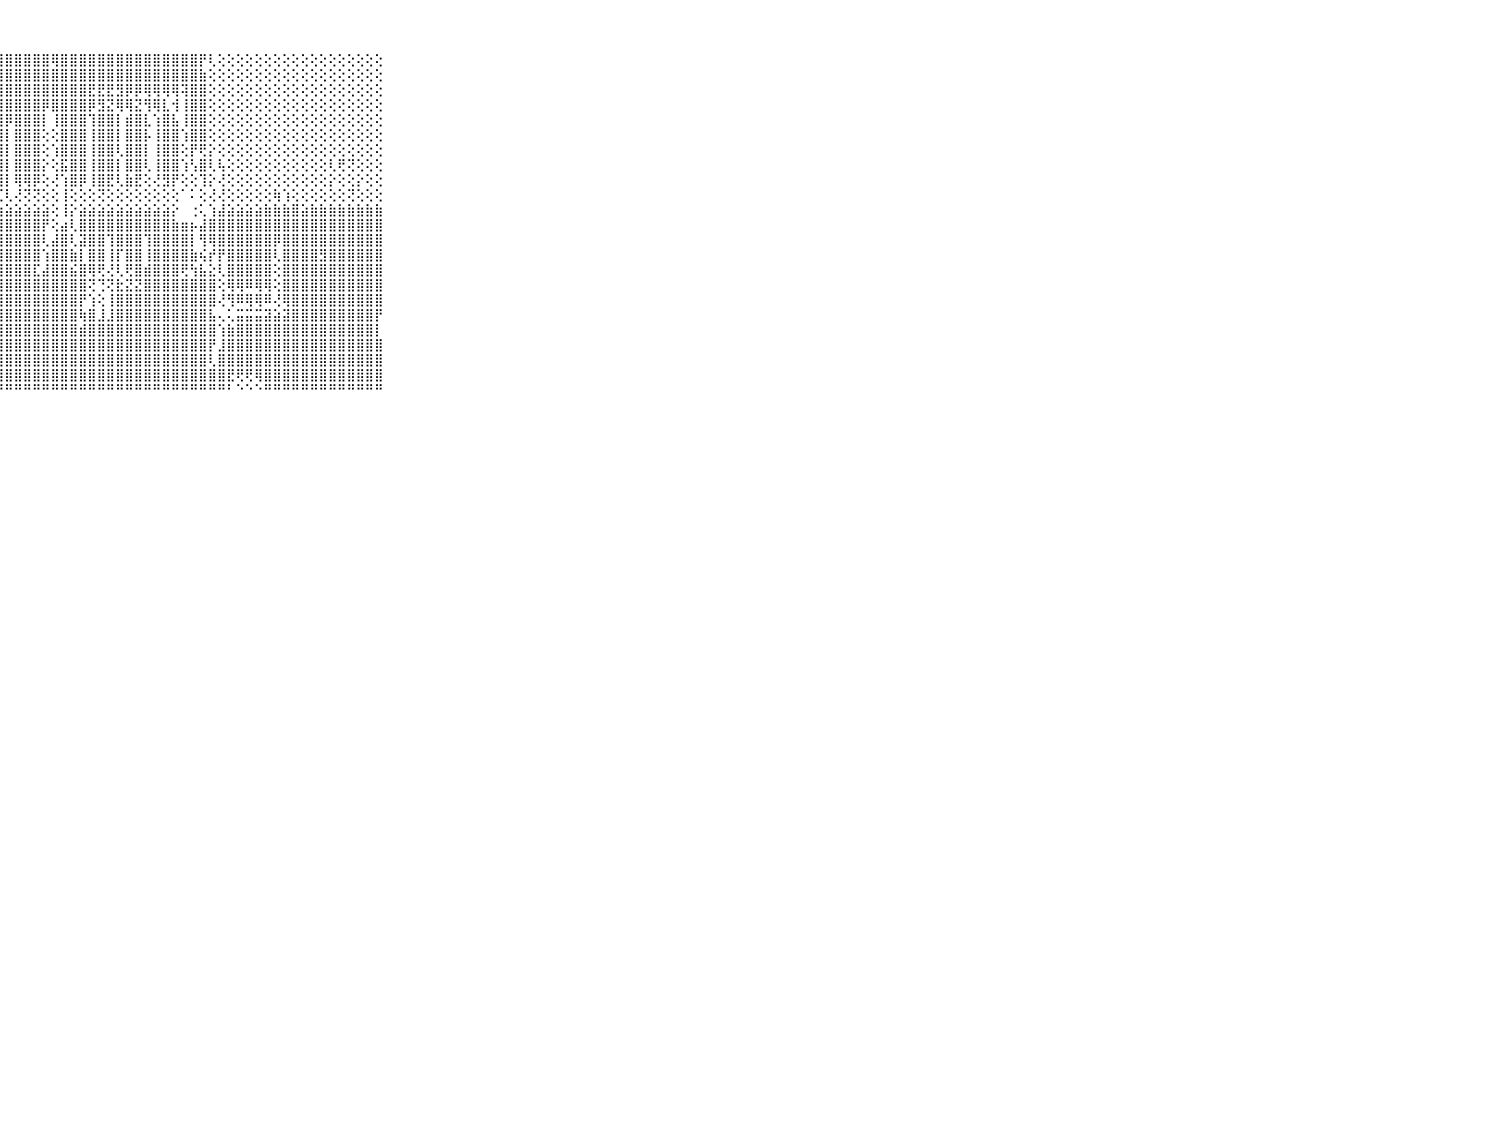

⠀⠀⠀⠀⠀⠀⠀⠀⠀⠀⠀⣿⣿⣿⣿⣿⣿⣿⣿⣿⣿⣿⣿⣿⣿⣿⣿⣿⣿⣿⣿⣿⣿⢿⣿⣿⣿⣿⣿⣿⣿⣿⣿⣿⣿⣿⣿⣿⣿⡟⢇⢕⢕⢕⢕⢕⢕⢕⢕⢕⢕⢕⢕⢕⢕⢕⢕⢕⢕⠀⠀⠀⠀⠀⠀⠀⠀⠀⠀⠀⠀
⠀⠀⠀⠀⠀⠀⠀⠀⠀⠀⠀⣿⣿⣿⣿⣿⣿⣿⣿⣿⣿⣿⣿⣿⣿⣿⣿⣿⣿⣿⣿⣿⣿⣿⣿⣿⣿⣿⣿⣿⣿⣿⣿⣿⣿⣿⣿⣿⣿⣷⢕⢕⢕⢕⢕⢕⢕⢕⢕⢕⢕⢕⢕⢕⢕⢕⢕⢕⢕⠀⠀⠀⠀⠀⠀⠀⠀⠀⠀⠀⠀
⠀⠀⠀⠀⠀⠀⠀⠀⠀⠀⠀⣿⣿⣟⢿⣿⣿⣿⣿⣿⣿⣿⣿⣿⣿⣿⣿⣿⣿⣿⣿⣿⣿⣿⣿⣿⣿⣟⣟⣟⣻⡿⡿⢿⢿⢿⢿⢽⣿⣿⢕⢕⢕⢕⢕⢕⢕⢕⢕⢕⢕⢕⢕⢕⢕⢕⢕⢕⢕⠀⠀⠀⠀⠀⠀⠀⠀⠀⠀⠀⠀
⠀⠀⠀⠀⠀⠀⠀⠀⠀⠀⠀⣿⣿⣷⣜⣿⣿⣿⣿⡿⢿⣿⣿⣿⣿⣿⣿⣿⣿⣿⣿⣿⡿⣿⣿⣿⣿⡿⣻⣝⢿⢿⣝⢻⢿⣇⢺⢸⣿⣿⢕⢕⢕⢕⢕⢕⢕⢕⢕⢕⢕⢕⢕⢕⢕⢕⢕⢕⢕⠀⠀⠀⠀⠀⠀⠀⠀⠀⠀⠀⠀
⠀⠀⠀⠀⠀⠀⠀⠀⠀⠀⠀⣿⣿⣿⡇⣿⣿⣿⣿⢇⢹⣿⣿⣿⣿⣿⣿⣿⡿⣿⣿⣿⡇⢸⣿⣿⣿⢹⣿⣿⡇⣾⣿⣇⢱⣿⣧⢸⣿⣿⢕⢕⢕⢕⢕⢕⢕⢕⢕⢕⢕⢕⢕⢕⢕⢕⢕⢕⢕⠀⠀⠀⠀⠀⠀⠀⠀⠀⠀⠀⠀
⠀⠀⠀⠀⠀⠀⠀⠀⠀⠀⠀⣿⣿⣿⡇⣿⣿⣿⣿⢕⢜⣿⣿⣿⡇⣿⣿⣿⡇⣿⣿⣿⢕⢕⣿⣿⣿⢸⣿⣿⡇⣿⣿⡧⢸⣿⣿⢱⣿⣿⢕⢕⢕⢕⢕⢕⢕⢕⢕⢕⢕⢕⢕⢕⢕⢕⢕⢕⢕⠀⠀⠀⠀⠀⠀⠀⠀⠀⠀⠀⠀
⠀⠀⠀⠀⠀⠀⠀⠀⠀⠀⠀⣿⣿⣿⡇⢹⣿⣿⣿⢕⢱⣿⣿⣿⡇⣿⣿⣿⡇⣿⣿⣿⢕⢱⣿⣿⣿⢸⣿⣿⢇⣿⣿⡇⢸⣿⣿⢕⡟⢟⡕⢕⢕⢕⢕⢕⢕⢕⢕⢕⢕⢕⢕⢕⢕⢕⢕⢕⢕⠀⠀⠀⠀⠀⠀⠀⠀⠀⠀⠀⠀
⠀⠀⠀⠀⠀⠀⠀⠀⠀⠀⠀⣿⣿⣿⡇⣿⣿⣿⣿⢕⢸⣿⣿⣿⡇⣿⣿⣿⡇⣿⣿⣿⡕⢕⣯⣿⣿⢸⣿⣿⡇⣿⣿⢇⢸⣿⣿⢱⢣⣿⢇⢧⢕⢕⢕⢕⢕⢕⢕⢕⢕⢕⢕⢇⢟⢝⢕⢕⢕⠀⠀⠀⠀⠀⠀⠀⠀⠀⠀⠀⠀
⠀⠀⠀⠀⠀⠀⠀⠀⠀⠀⠀⣿⣿⣿⡇⣿⣿⣿⣿⢜⢜⣿⣿⣿⡇⣿⣿⣿⡇⢿⢿⡿⢕⢜⢱⣿⡿⢸⣿⣟⢇⣷⣟⢕⢜⣻⡟⢕⢕⢹⡕⢜⢕⢕⢕⢕⢕⢕⢕⢕⢕⢕⢕⡕⢕⢕⡕⢕⢕⠀⠀⠀⠀⠀⠀⠀⠀⠀⠀⠀⠀
⠀⠀⠀⠀⠀⠀⠀⠀⠀⠀⠀⣿⣿⣿⡕⢜⢝⢝⢏⢕⢜⡽⢟⢟⢕⢟⢝⢏⢇⢜⢝⢝⢕⢕⢸⢕⢕⢕⢝⢕⢕⢕⢕⢕⢕⢕⢕⠁⠅⢕⢜⢜⢕⢕⢕⢕⢕⢷⢱⢕⢕⢕⢕⢕⢕⢝⢕⢕⢕⠀⠀⠀⠀⠀⠀⠀⠀⠀⠀⠀⠀
⠀⠀⠀⠀⠀⠀⠀⠀⠀⠀⠀⣿⣿⣿⣿⣵⣵⣵⣽⣵⣵⣵⣵⣵⣵⣵⣵⣵⣵⣵⣵⣵⣵⢕⢸⡕⣵⣵⣵⣵⣵⣵⣵⣵⣵⣵⡕⠀⢐⢅⢱⣼⣵⣵⣵⣵⣷⣷⣷⣿⣵⣷⣷⣷⣷⣷⣷⣷⣷⠀⠀⠀⠀⠀⠀⠀⠀⠀⠀⠀⠀
⠀⠀⠀⠀⠀⠀⠀⠀⠀⠀⠀⣿⣿⣿⣿⣿⣿⣿⣿⣿⣿⣿⣿⣿⣿⣿⣿⣿⣿⣿⣿⣿⡟⢕⣴⢇⣿⣿⣿⣿⣿⣿⣿⣿⣿⣿⣷⣶⡦⣼⣿⣿⣿⣿⣿⣿⣿⣿⣿⣿⣿⣿⣿⣿⣿⣿⣿⣿⣿⠀⠀⠀⠀⠀⠀⠀⠀⠀⠀⠀⠀
⠀⠀⠀⠀⠀⠀⠀⠀⠀⠀⠀⣿⣿⣿⣿⣿⣿⣿⣿⣿⣿⣿⣿⣿⣿⣿⣿⣿⣿⣿⣿⣿⢇⣼⣿⢇⣽⣿⣿⢹⣿⣿⣿⢹⣿⣿⣿⣿⡇⢻⢿⣿⣿⣿⣿⣿⣿⡿⣿⣿⣿⣿⣿⣿⣿⣿⣿⣿⣿⠀⠀⠀⠀⠀⠀⠀⠀⠀⠀⠀⠀
⠀⠀⠀⠀⠀⠀⠀⠀⠀⠀⠀⣿⣿⣿⣿⣿⣿⣿⣿⣿⣿⣿⣿⣿⣿⣿⣿⣿⣿⣿⣿⣿⢱⣿⣿⣷⡇⣿⣿⢸⡏⣿⣿⢸⣿⣿⣿⣿⣷⢮⡞⡟⣿⣿⣿⣿⣿⢇⣿⣿⣿⣿⣻⣿⣿⣿⣿⣿⣿⠀⠀⠀⠀⠀⠀⠀⠀⠀⠀⠀⠀
⠀⠀⠀⠀⠀⠀⠀⠀⠀⠀⠀⣿⣿⣿⣿⣿⣿⣿⣿⣿⣿⣿⣿⣿⣿⣿⣿⣿⣿⣿⣿⣏⣼⣿⣿⣮⣿⢿⢟⢜⢇⢟⣿⣾⣿⣿⣿⢟⢳⣧⣕⢇⣿⣿⣿⣿⣿⢕⣿⣿⣿⣿⣿⣿⣿⣿⣿⣿⣿⠀⠀⠀⠀⠀⠀⠀⠀⠀⠀⠀⠀
⠀⠀⠀⠀⠀⠀⠀⠀⠀⠀⠀⣿⣿⣿⣿⣿⣿⣿⣿⣿⣿⣿⣿⣿⣿⣿⣿⣿⣿⣿⣿⣿⣿⣿⣿⣿⣿⢝⢙⢝⣗⣝⣝⣿⣿⣿⣿⣿⣿⣿⣿⢕⢿⢿⠿⢿⢿⢕⣿⣿⣿⣿⣿⣿⣿⣿⣿⣿⣿⠀⠀⠀⠀⠀⠀⠀⠀⠀⠀⠀⠀
⠀⠀⠀⠀⠀⠀⠀⠀⠀⠀⠀⣿⣿⣿⣿⣿⣿⣿⣿⣿⣿⣿⣿⣿⣿⣿⣿⣿⣿⣿⣿⣿⣿⣿⣿⣿⡟⢱⢕⢸⣿⣿⣿⣿⣿⣿⣿⣿⣿⣿⣿⢜⢻⠿⢿⢿⠿⢜⢿⣿⣿⣿⣿⣿⣿⣿⣿⣿⣿⠀⠀⠀⠀⠀⠀⠀⠀⠀⠀⠀⠀
⠀⠀⠀⠀⠀⠀⠀⠀⠀⠀⠀⣿⣿⣿⣿⣿⣿⣿⣿⣿⣿⣿⣿⣿⣿⣿⣿⣿⣿⣿⣿⣿⣿⣿⣿⣿⢷⣿⣸⣸⣿⣿⣿⣿⣿⣿⣿⣿⣿⣿⣧⢄⢅⣭⣭⣭⣽⣵⣽⣿⣿⣿⣿⣿⣿⣿⣿⣿⡟⠀⠀⠀⠀⠀⠀⠀⠀⠀⠀⠀⠀
⠀⠀⠀⠀⠀⠀⠀⠀⠀⠀⠀⣿⣿⣿⣿⣿⣿⣿⣿⣿⣿⣿⣿⣿⣿⣿⣿⣿⣿⣿⣿⣿⣿⣿⣿⣿⣾⣿⣿⣿⣿⣿⣿⣿⣿⣿⣿⣿⣿⣿⣿⢱⣷⣿⣿⣿⣿⣿⣿⣿⣿⣿⣿⣿⣿⣿⣿⣿⡇⠀⠀⠀⠀⠀⠀⠀⠀⠀⠀⠀⠀
⠀⠀⠀⠀⠀⠀⠀⠀⠀⠀⠀⣿⣿⣿⣿⣿⣿⣿⣿⣿⣿⣿⣿⣿⣿⣿⣿⣿⣿⣿⣿⣿⣿⣿⣿⣿⣿⣿⣿⣿⣿⣿⣿⣿⣿⣿⣿⣿⣿⣿⡟⣸⣿⣿⣿⣿⣿⣿⣿⣿⣿⣿⣿⣿⣿⣿⣿⣿⣿⠀⠀⠀⠀⠀⠀⠀⠀⠀⠀⠀⠀
⠀⠀⠀⠀⠀⠀⠀⠀⠀⠀⠀⣿⣿⣿⣿⣿⣿⣿⣿⣿⣿⣿⣿⣿⣿⣿⣿⣿⣿⣿⣿⣿⣿⣿⣿⣿⣿⣿⣿⣿⣿⣿⣿⣿⣿⣿⣿⣿⣿⣿⢇⣿⣿⣿⣿⣿⣿⣿⣿⣿⣿⣿⣿⣿⣿⣿⣿⣿⣿⠀⠀⠀⠀⠀⠀⠀⠀⠀⠀⠀⠀
⠀⠀⠀⠀⠀⠀⠀⠀⠀⠀⠀⠀⠝⢟⢿⣿⣿⣿⣿⣿⣿⣿⣿⣿⣿⣿⣿⣿⣿⣿⣿⣿⣿⣿⣿⣿⣿⣿⣿⣿⣿⣿⣿⣿⣿⣿⣿⣿⣿⣿⣿⣿⣟⢟⢟⢿⣿⣿⣿⣿⣿⣿⣿⣿⣿⣿⣿⣿⣿⠀⠀⠀⠀⠀⠀⠀⠀⠀⠀⠀⠀
⠀⠀⠀⠀⠀⠀⠀⠀⠀⠀⠀⠀⠀⠀⠁⠑⠙⠙⠛⠛⠛⠛⠛⠛⠛⠛⠛⠛⠛⠛⠛⠛⠛⠛⠛⠛⠛⠛⠛⠛⠛⠛⠛⠛⠛⠛⠛⠛⠛⠛⠛⠛⠃⠑⠑⠑⠛⠛⠛⠛⠛⠛⠛⠛⠛⠛⠛⠛⠛⠀⠀⠀⠀⠀⠀⠀⠀⠀⠀⠀⠀